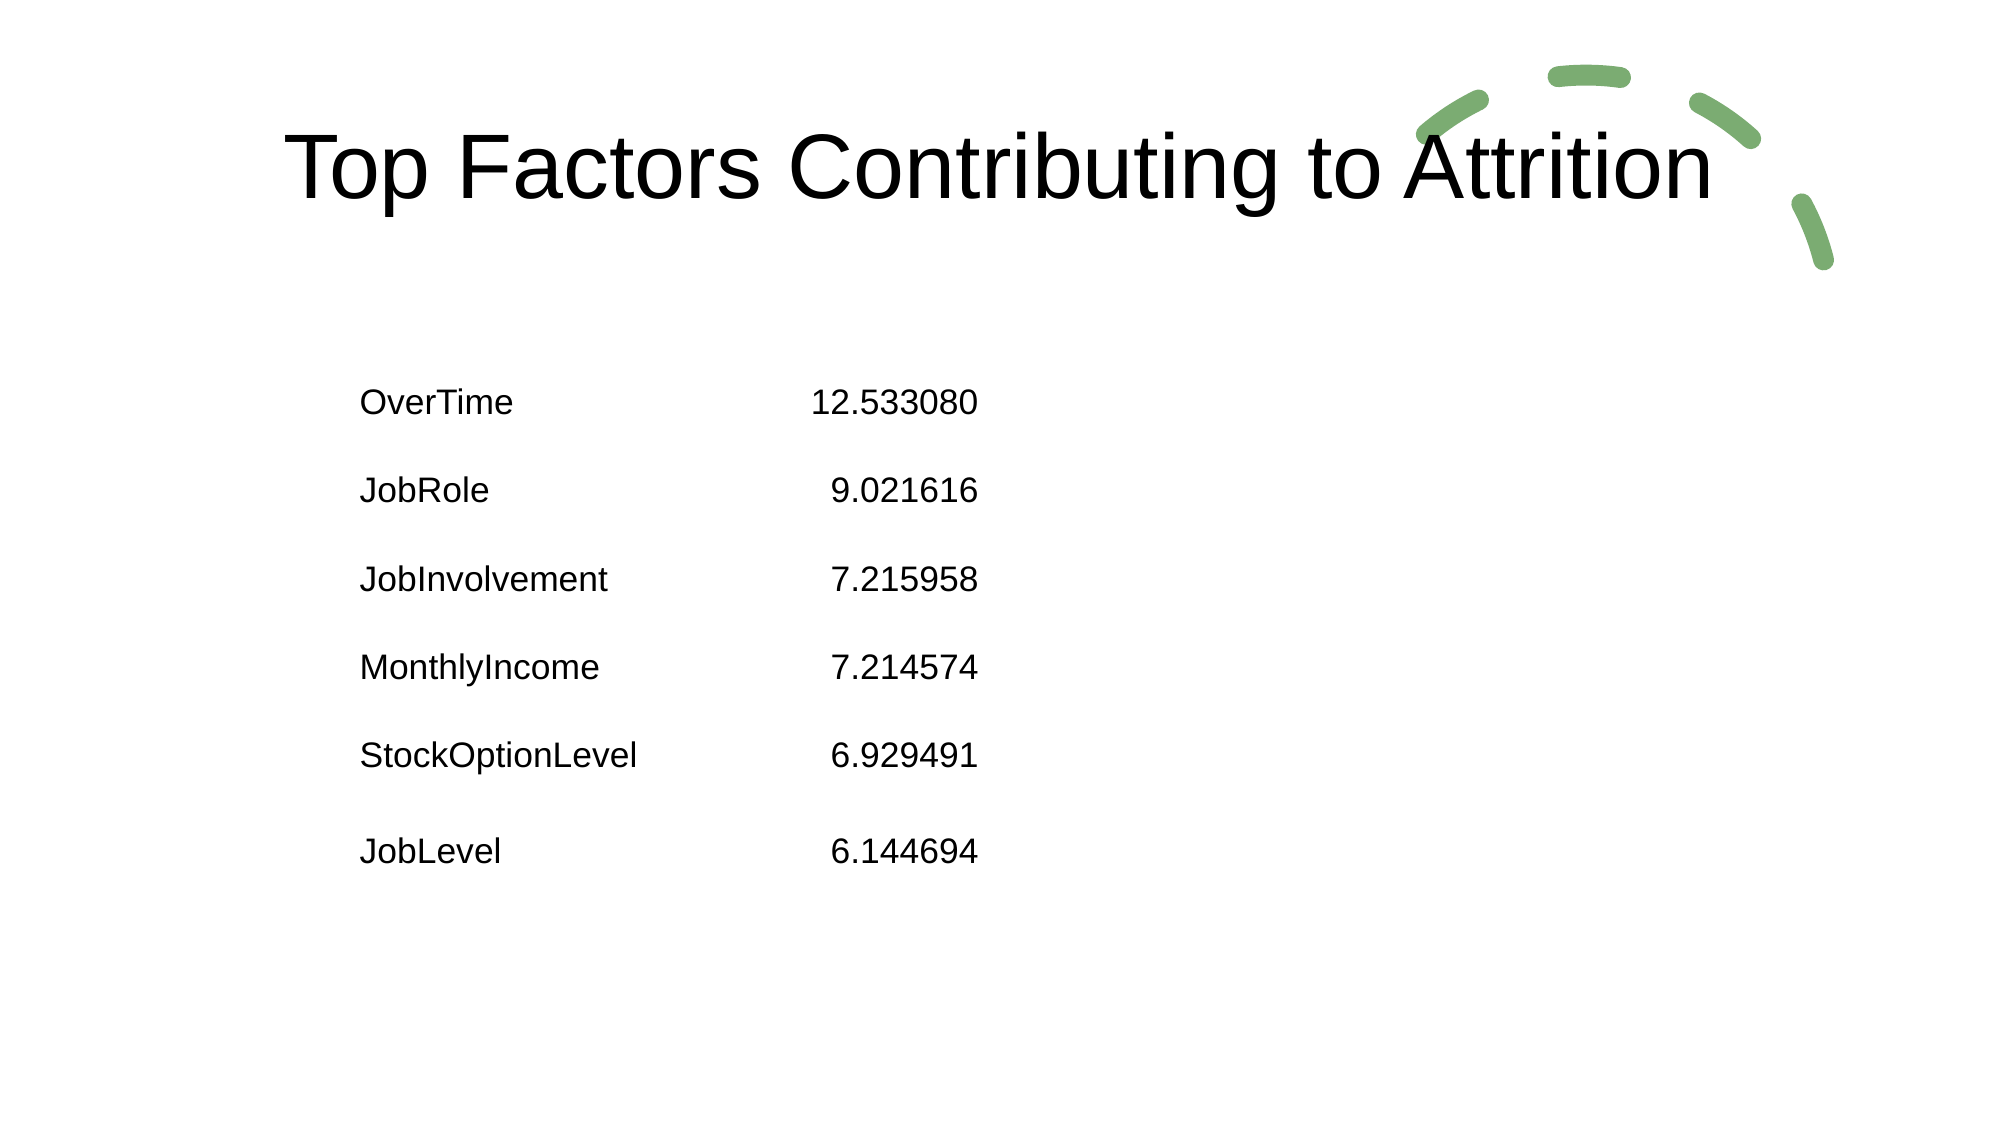

# Top Factors Contributing to Attrition

|  |  |  |  |  |
| --- | --- | --- | --- | --- |
| OverTime | 12.533080 |  |  |  |
| JobRole | 9.021616 |  |  |  |
| JobInvolvement | 7.215958 |  |  |  |
| MonthlyIncome | 7.214574 |  |  |  |
| StockOptionLevel | 6.929491 |  |  |  |
| JobLevel | 6.144694 |  |  |  |